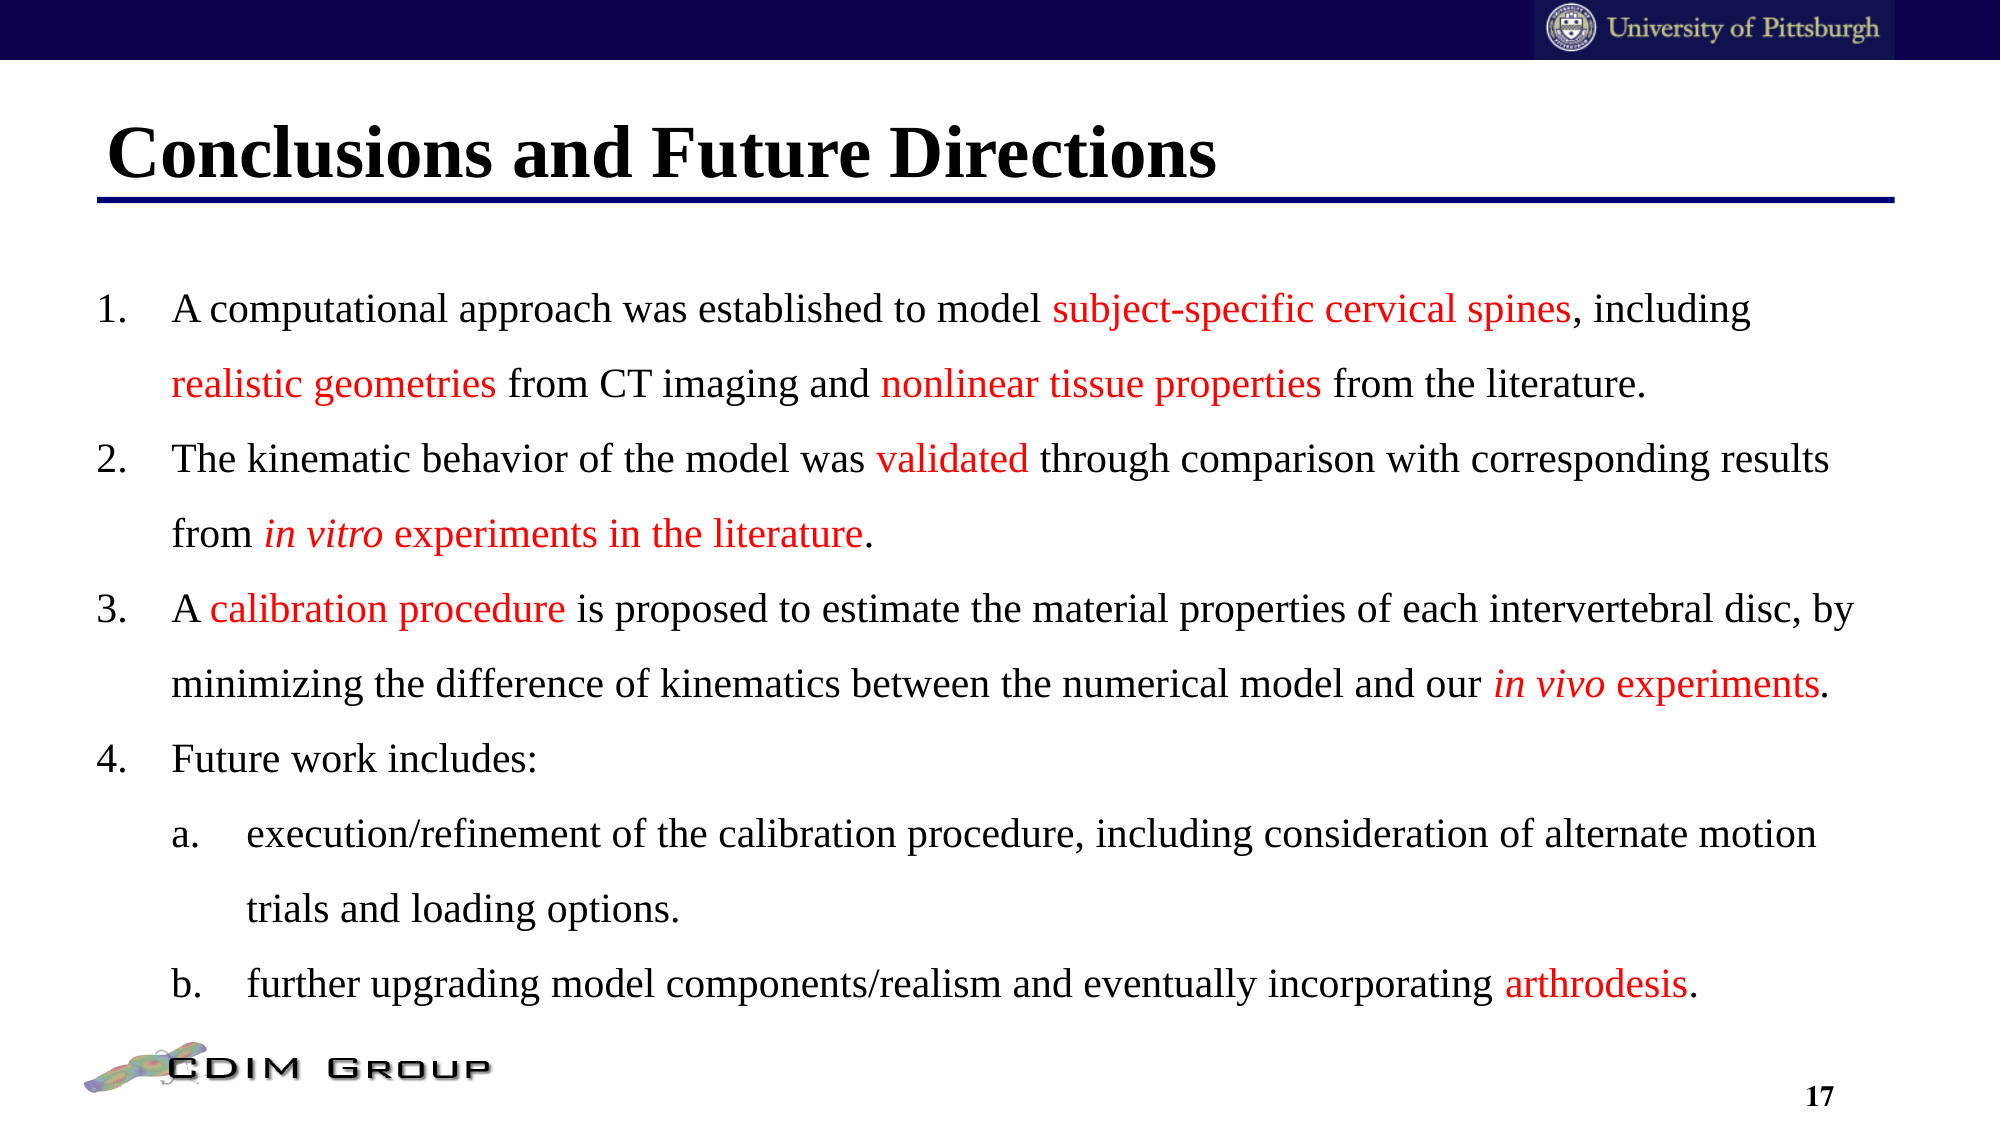

Conclusions and Future Directions
A computational approach was established to model subject-specific cervical spines, including realistic geometries from CT imaging and nonlinear tissue properties from the literature.
The kinematic behavior of the model was validated through comparison with corresponding results from in vitro experiments in the literature.
A calibration procedure is proposed to estimate the material properties of each intervertebral disc, by minimizing the difference of kinematics between the numerical model and our in vivo experiments.
Future work includes:
execution/refinement of the calibration procedure, including consideration of alternate motion trials and loading options.
further upgrading model components/realism and eventually incorporating arthrodesis.
17